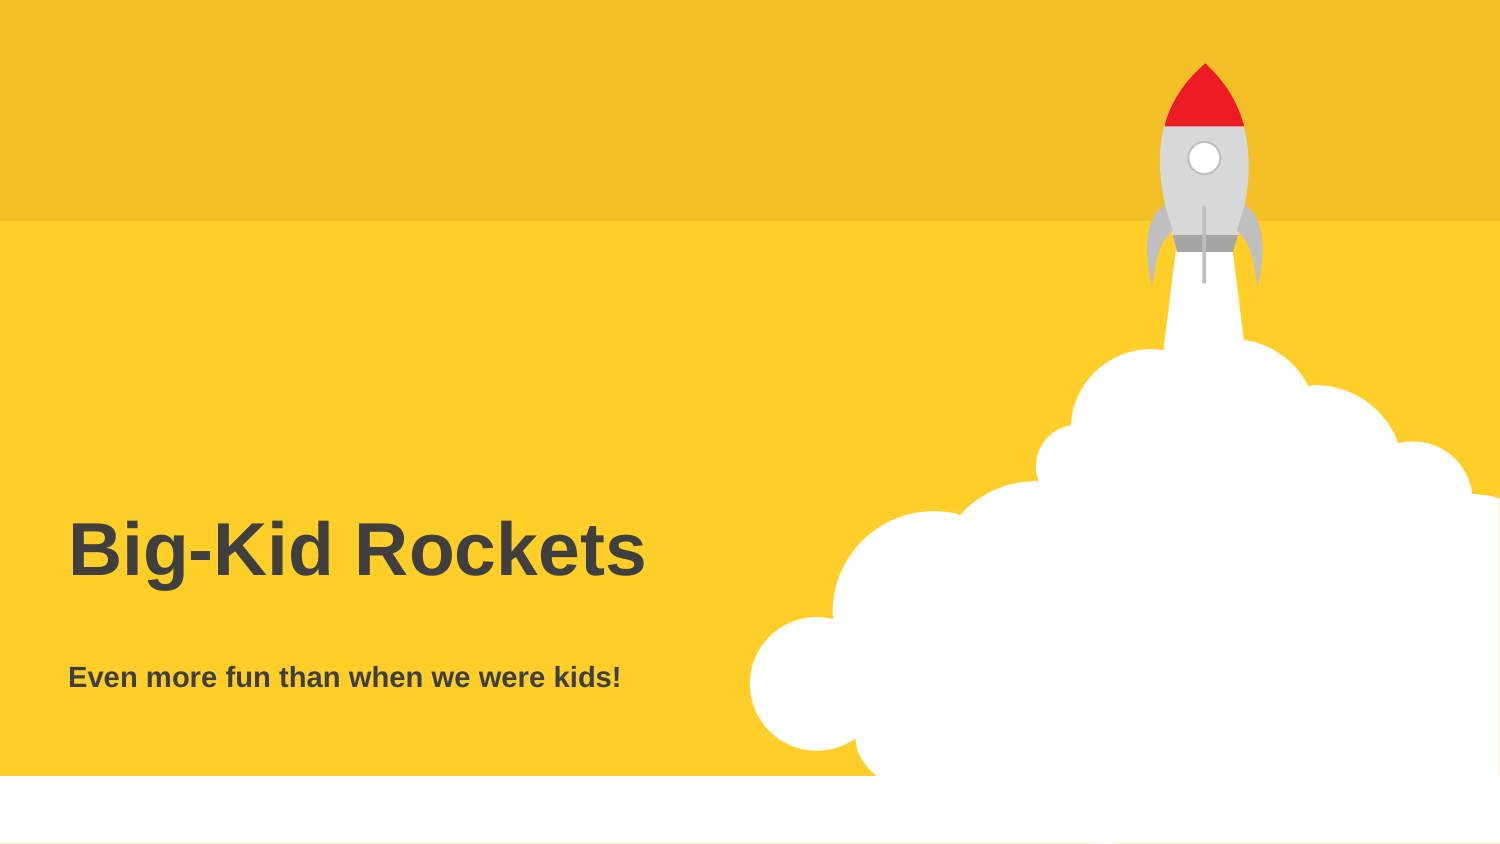

Big-Kid Rockets
Even more fun than when we were kids!
http://www.free-powerpoint-templates-design.com